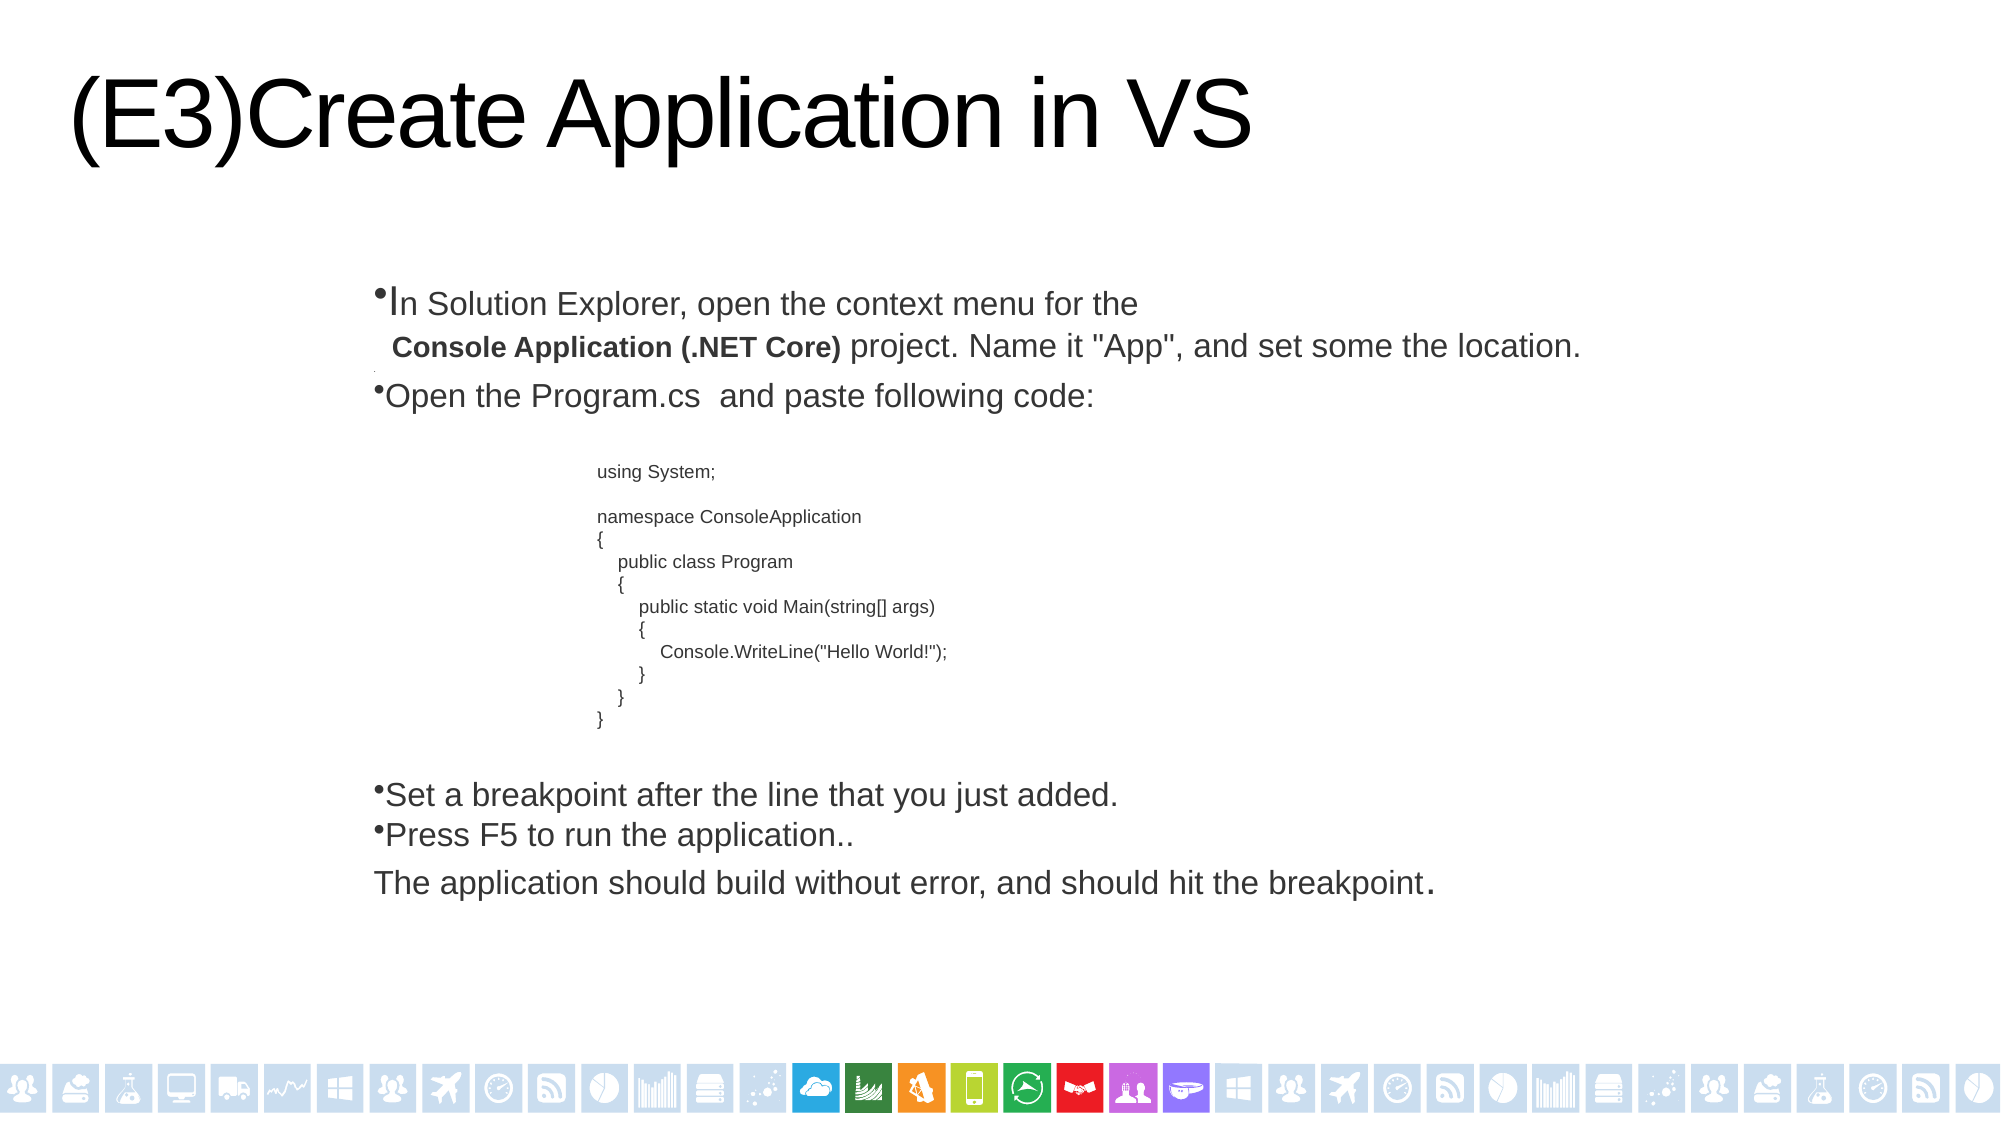

# (E3)Create Application in VS
In Solution Explorer, open the context menu for the
  Console Application (.NET Core) project. Name it "App", and set some the location.
.
Open the Program.cs  and paste following code:

Set a breakpoint after the line that you just added.
Press F5 to run the application..
The application should build without error, and should hit the breakpoint.
using System;

namespace ConsoleApplication
{
    public class Program
    {
        public static void Main(string[] args)
        {
            Console.WriteLine("Hello World!");
        }
    }
}